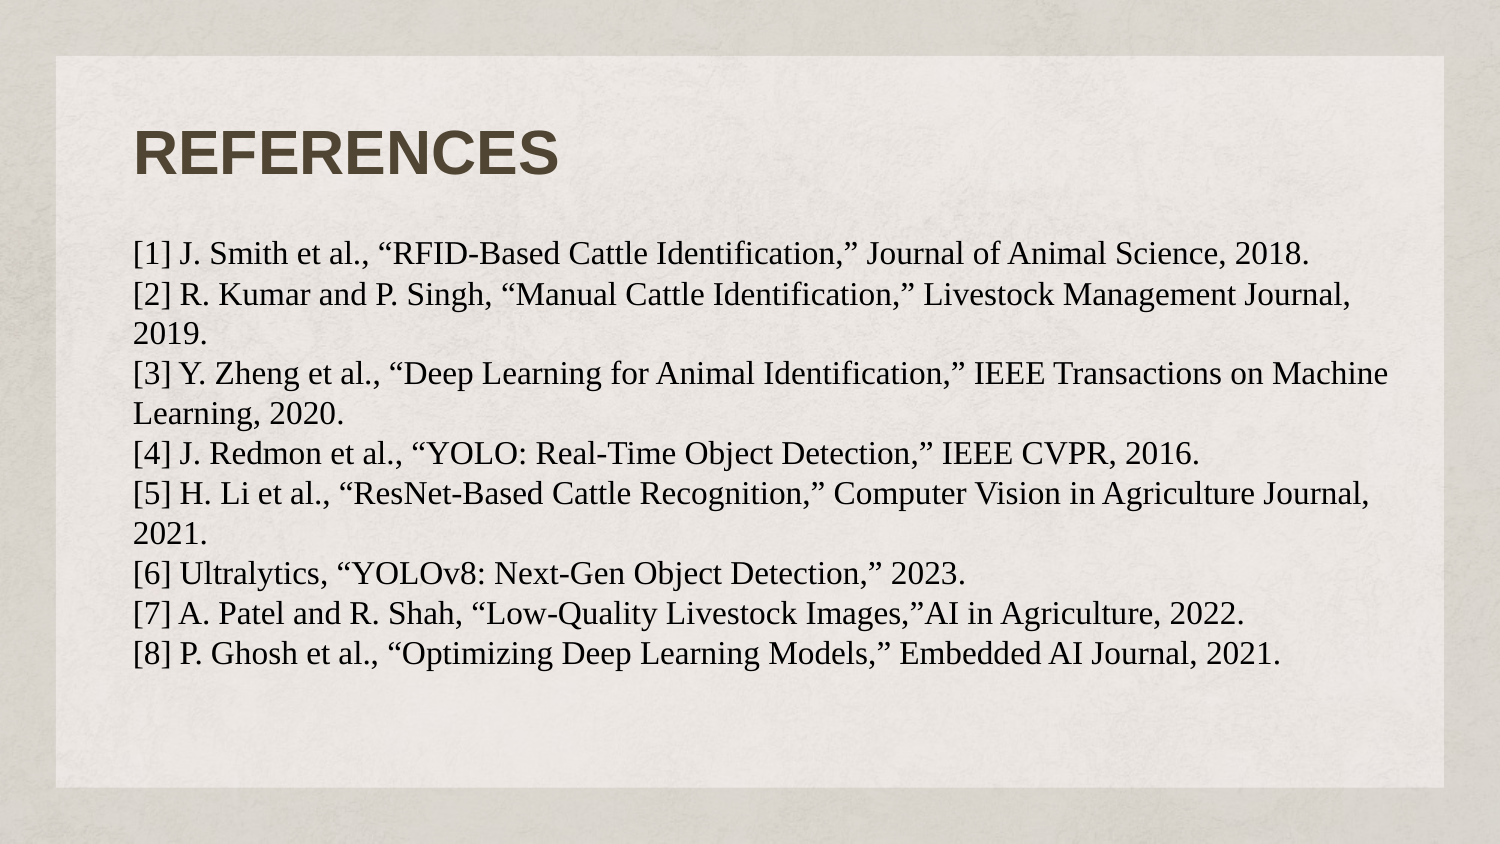

# REFERENCES

[1] J. Smith et al., “RFID-Based Cattle Identification,” Journal of Animal Science, 2018.
[2] R. Kumar and P. Singh, “Manual Cattle Identification,” Livestock Management Journal, 2019.
[3] Y. Zheng et al., “Deep Learning for Animal Identification,” IEEE Transactions on Machine Learning, 2020.
[4] J. Redmon et al., “YOLO: Real-Time Object Detection,” IEEE CVPR, 2016.
[5] H. Li et al., “ResNet-Based Cattle Recognition,” Computer Vision in Agriculture Journal, 2021.
[6] Ultralytics, “YOLOv8: Next-Gen Object Detection,” 2023.
[7] A. Patel and R. Shah, “Low-Quality Livestock Images,”AI in Agriculture, 2022.
[8] P. Ghosh et al., “Optimizing Deep Learning Models,” Embedded AI Journal, 2021.